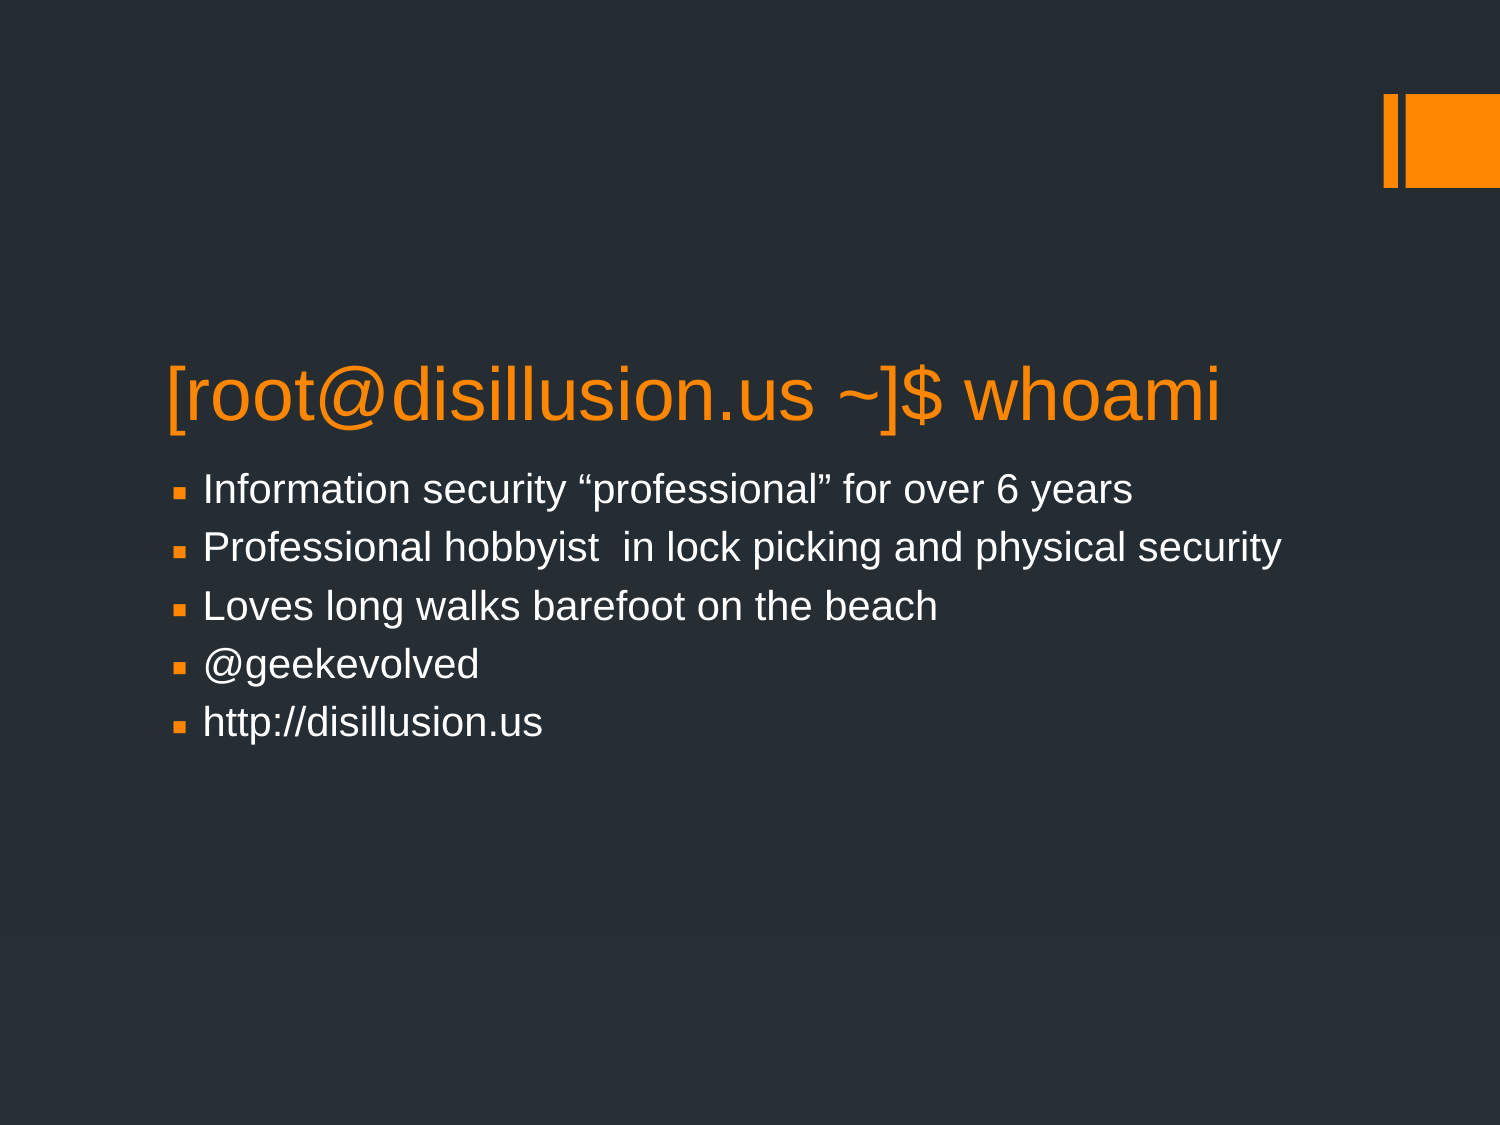

# [root@disillusion.us ~]$ whoami
Information security “professional” for over 6 years
Professional hobbyist  in lock picking and physical security
Loves long walks barefoot on the beach
@geekevolved
http://disillusion.us